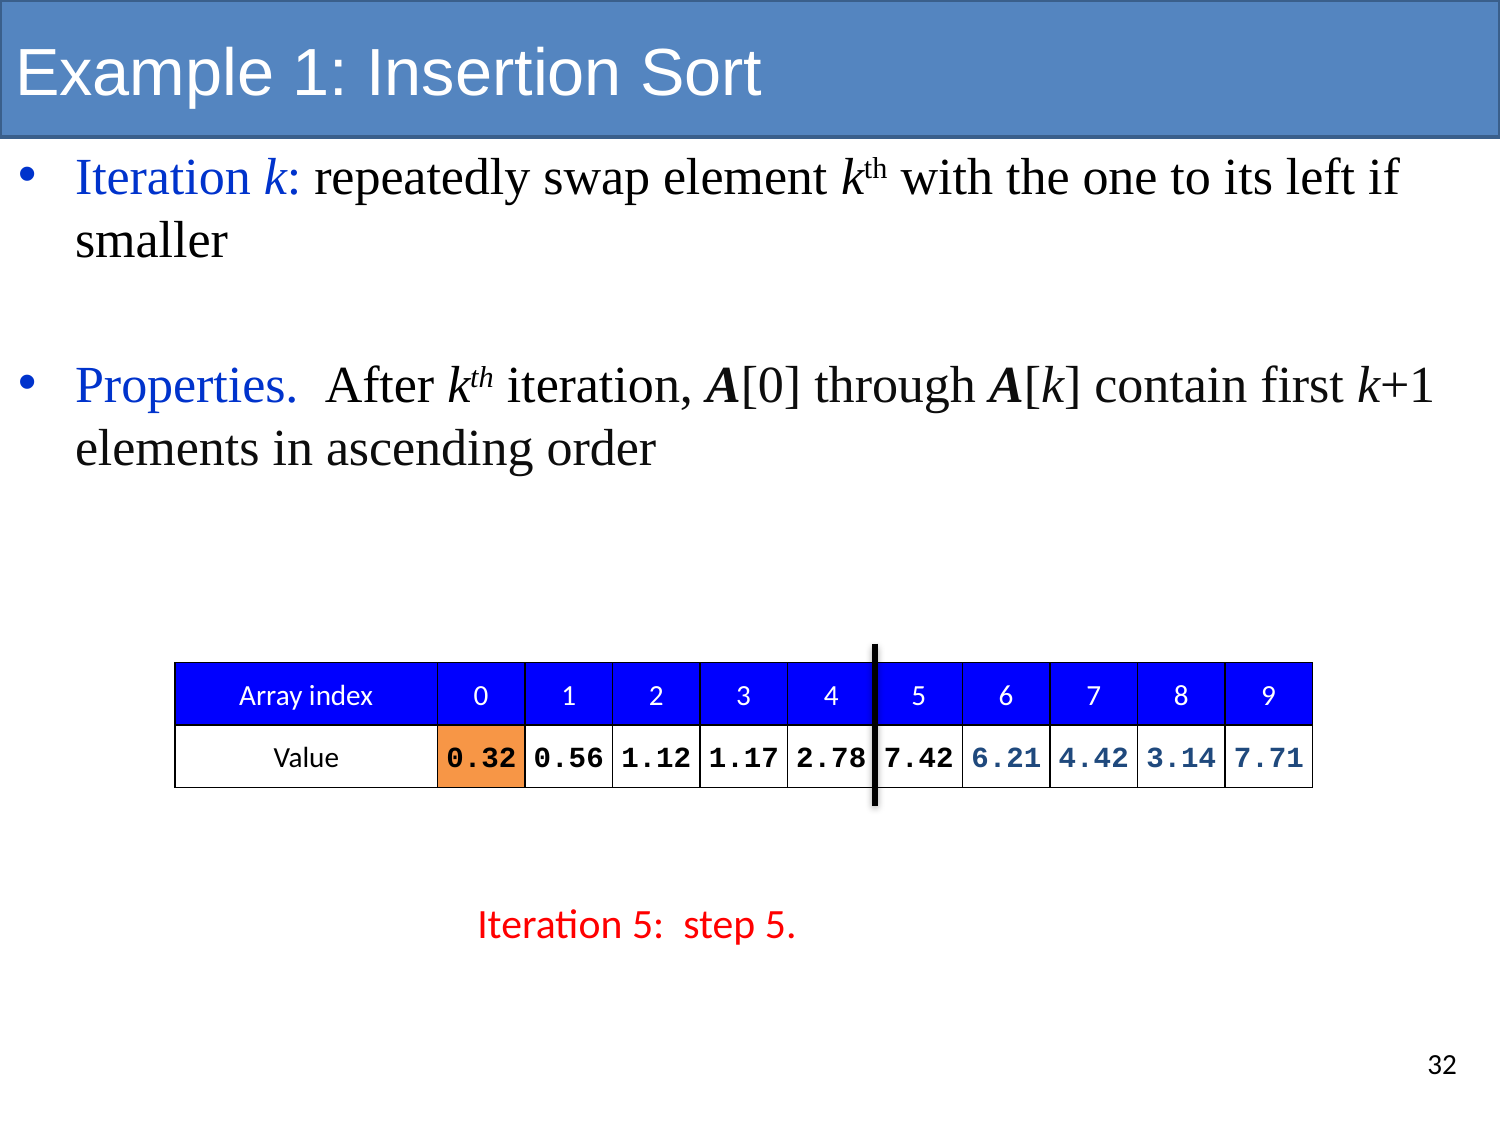

# Example 1: Insertion Sort
Iteration k: repeatedly swap element kth with the one to its left if smaller

Properties.  After kth iteration, A[0] through A[k] contain first k+1 elements in ascending order

Array index
0
1
2
3
4
5
6
7
8
9
Value
0.32
0.56
1.12
1.17
2.78
7.42
6.21
4.42
3.14
7.71
Iteration 5:  step 5.
32